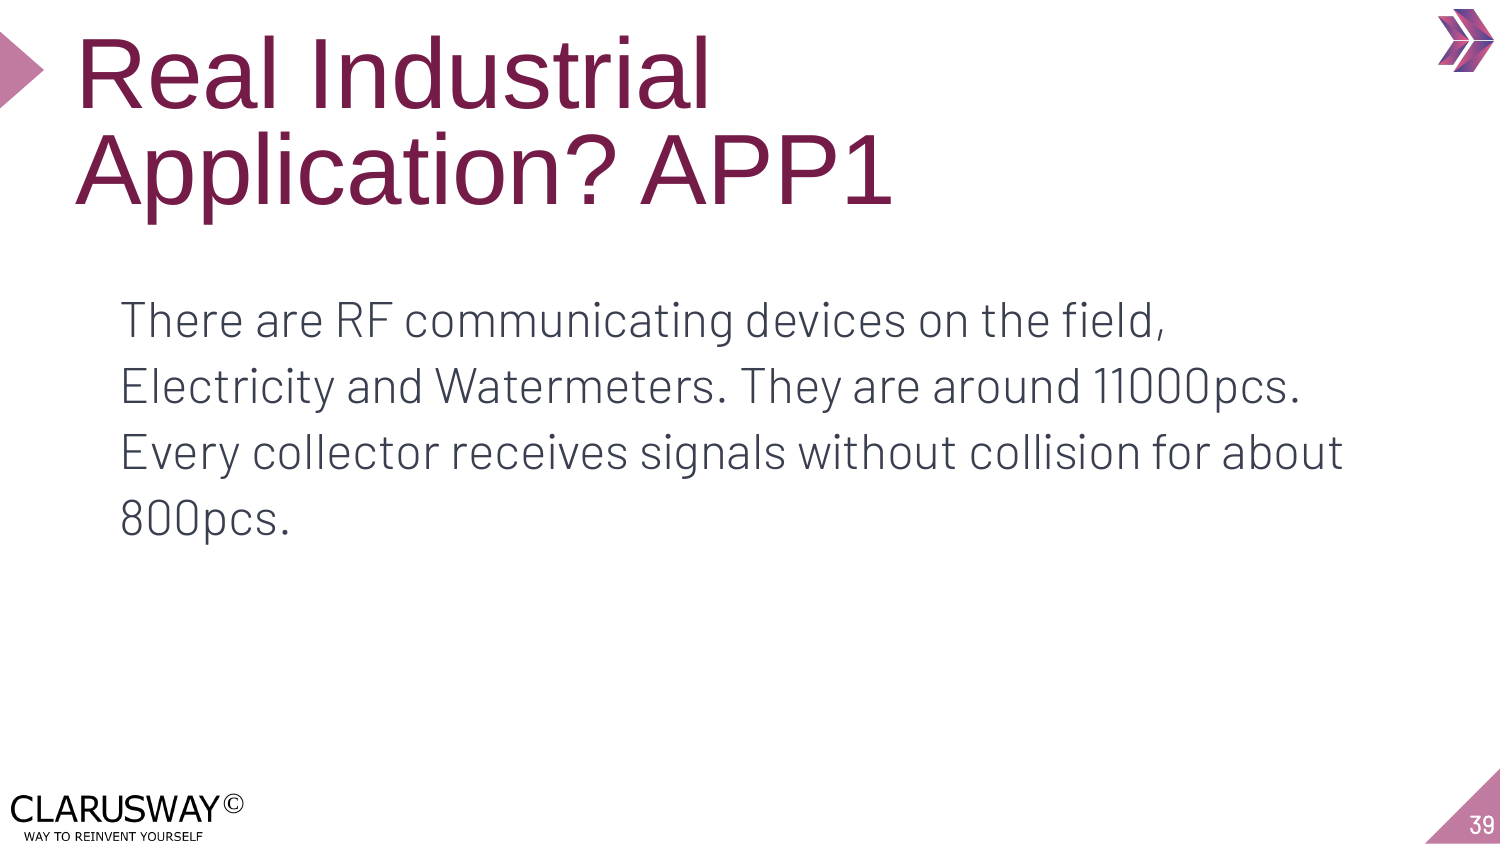

# Real Industrial Application? APP1
There are RF communicating devices on the field, Electricity and Watermeters. They are around 11000pcs. Every collector receives signals without collision for about 800pcs.
39